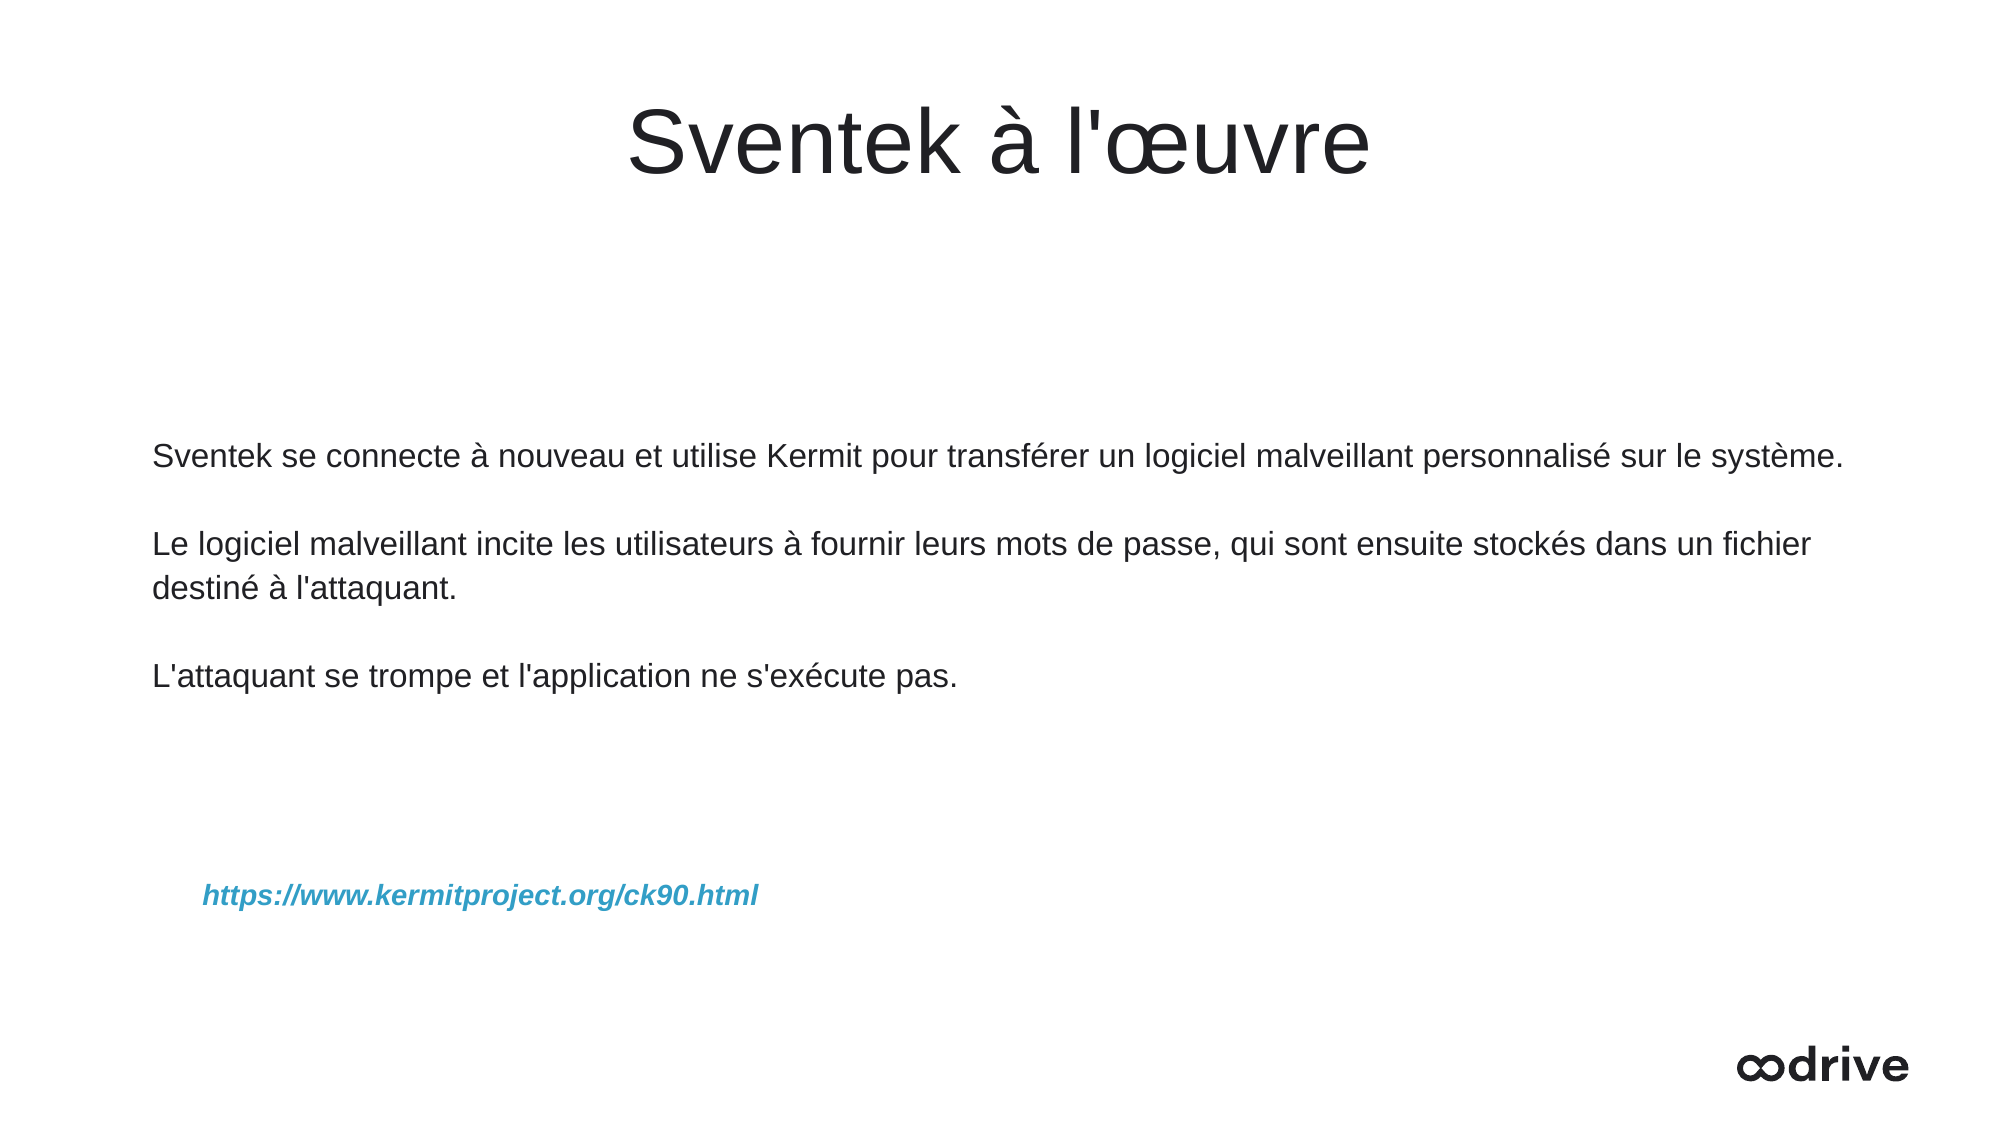

# Sventek à l'œuvre

Sventek se connecte à nouveau et utilise Kermit pour transférer un logiciel malveillant personnalisé sur le système.

Le logiciel malveillant incite les utilisateurs à fournir leurs mots de passe, qui sont ensuite stockés dans un fichier
destiné à l'attaquant.

L'attaquant se trompe et l'application ne s'exécute pas.
https://www.kermitproject.org/ck90.html